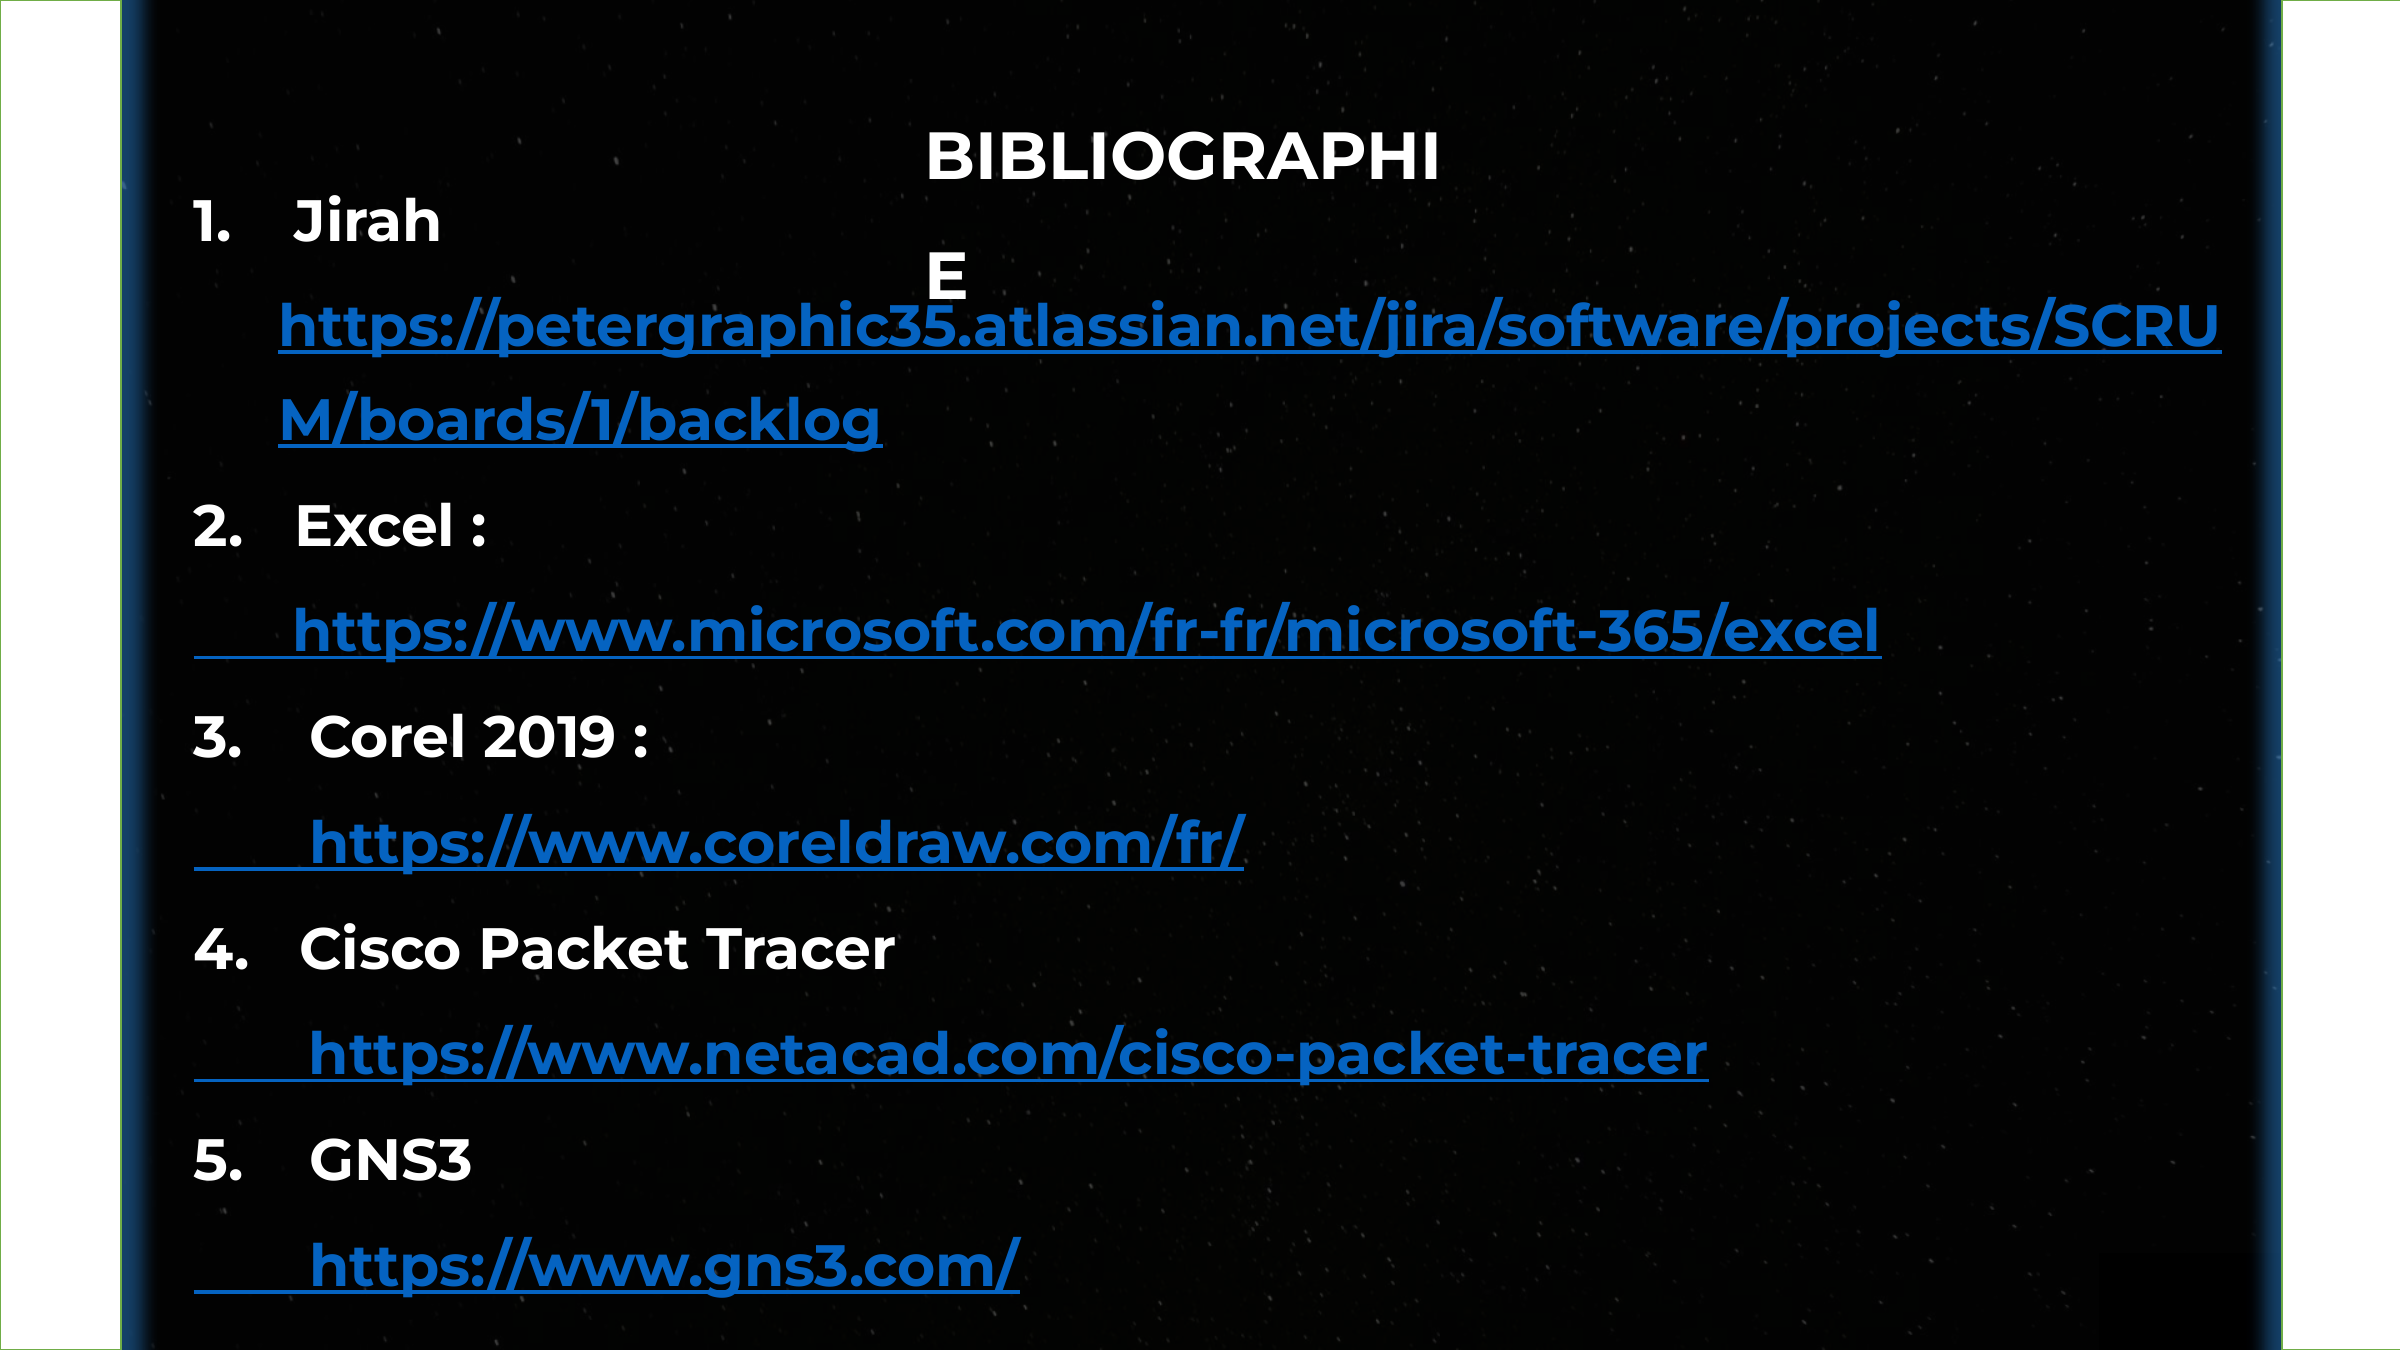

BIBLIOGRAPHIE
 Jirah   https://petergraphic35.atlassian.net/jira/software/projects/SCRUM/boards/1/backlog
 Excel :
      https://www.microsoft.com/fr-fr/microsoft-365/excel
3.    Corel 2019 :
       https://www.coreldraw.com/fr/
4.   Cisco Packet Tracer
       https://www.netacad.com/cisco-packet-tracer
5.    GNS3
       https://www.gns3.com/